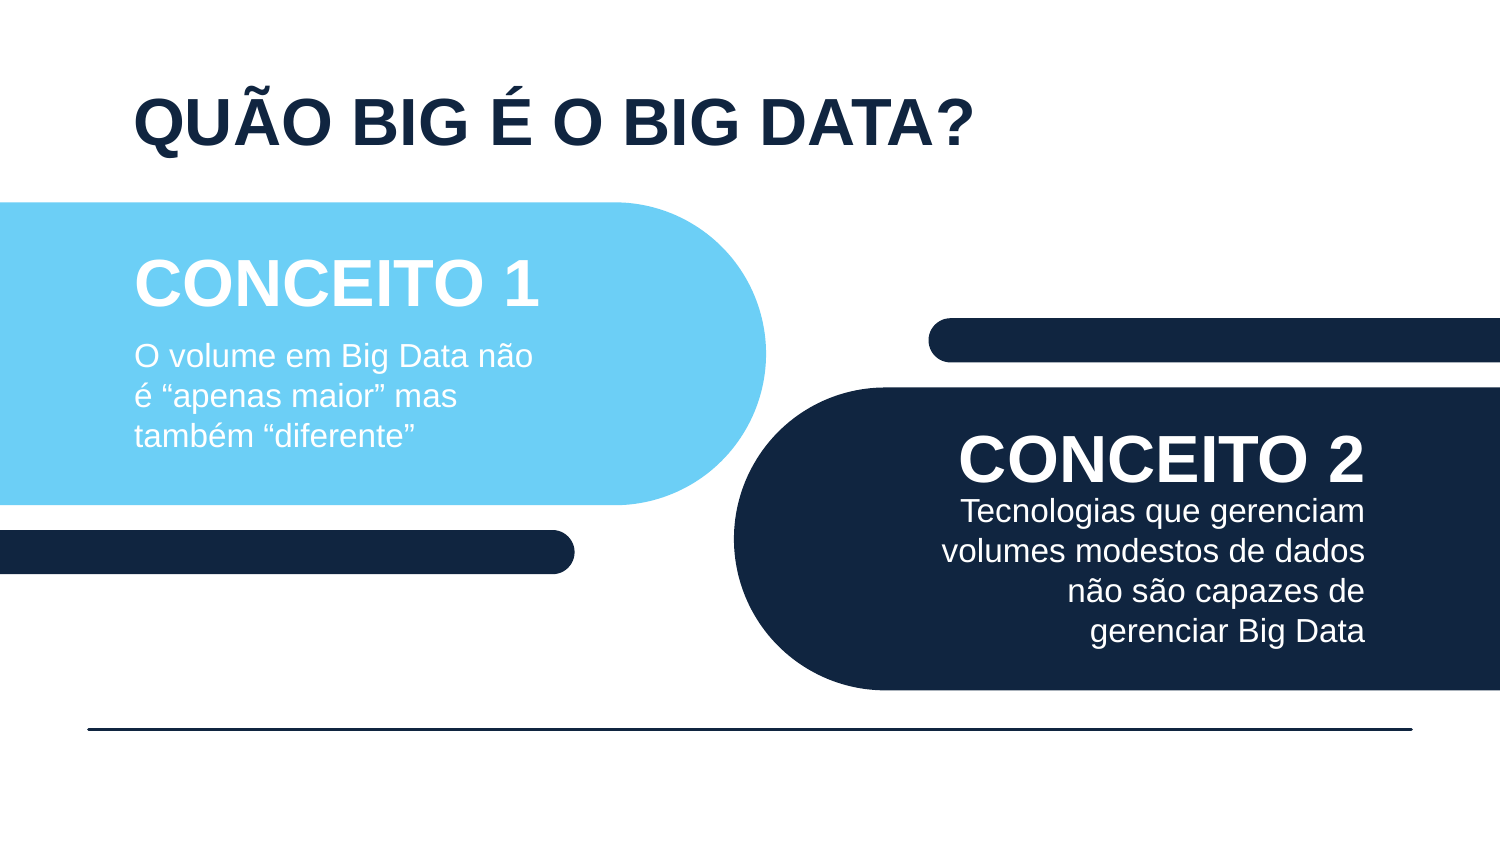

QUÃO BIG É O BIG DATA?

# CONCEITO 1

O volume em Big Data não é “apenas maior” mas também “diferente”

CONCEITO 2
Tecnologias que gerenciam volumes modestos de dados não são capazes de gerenciar Big Data